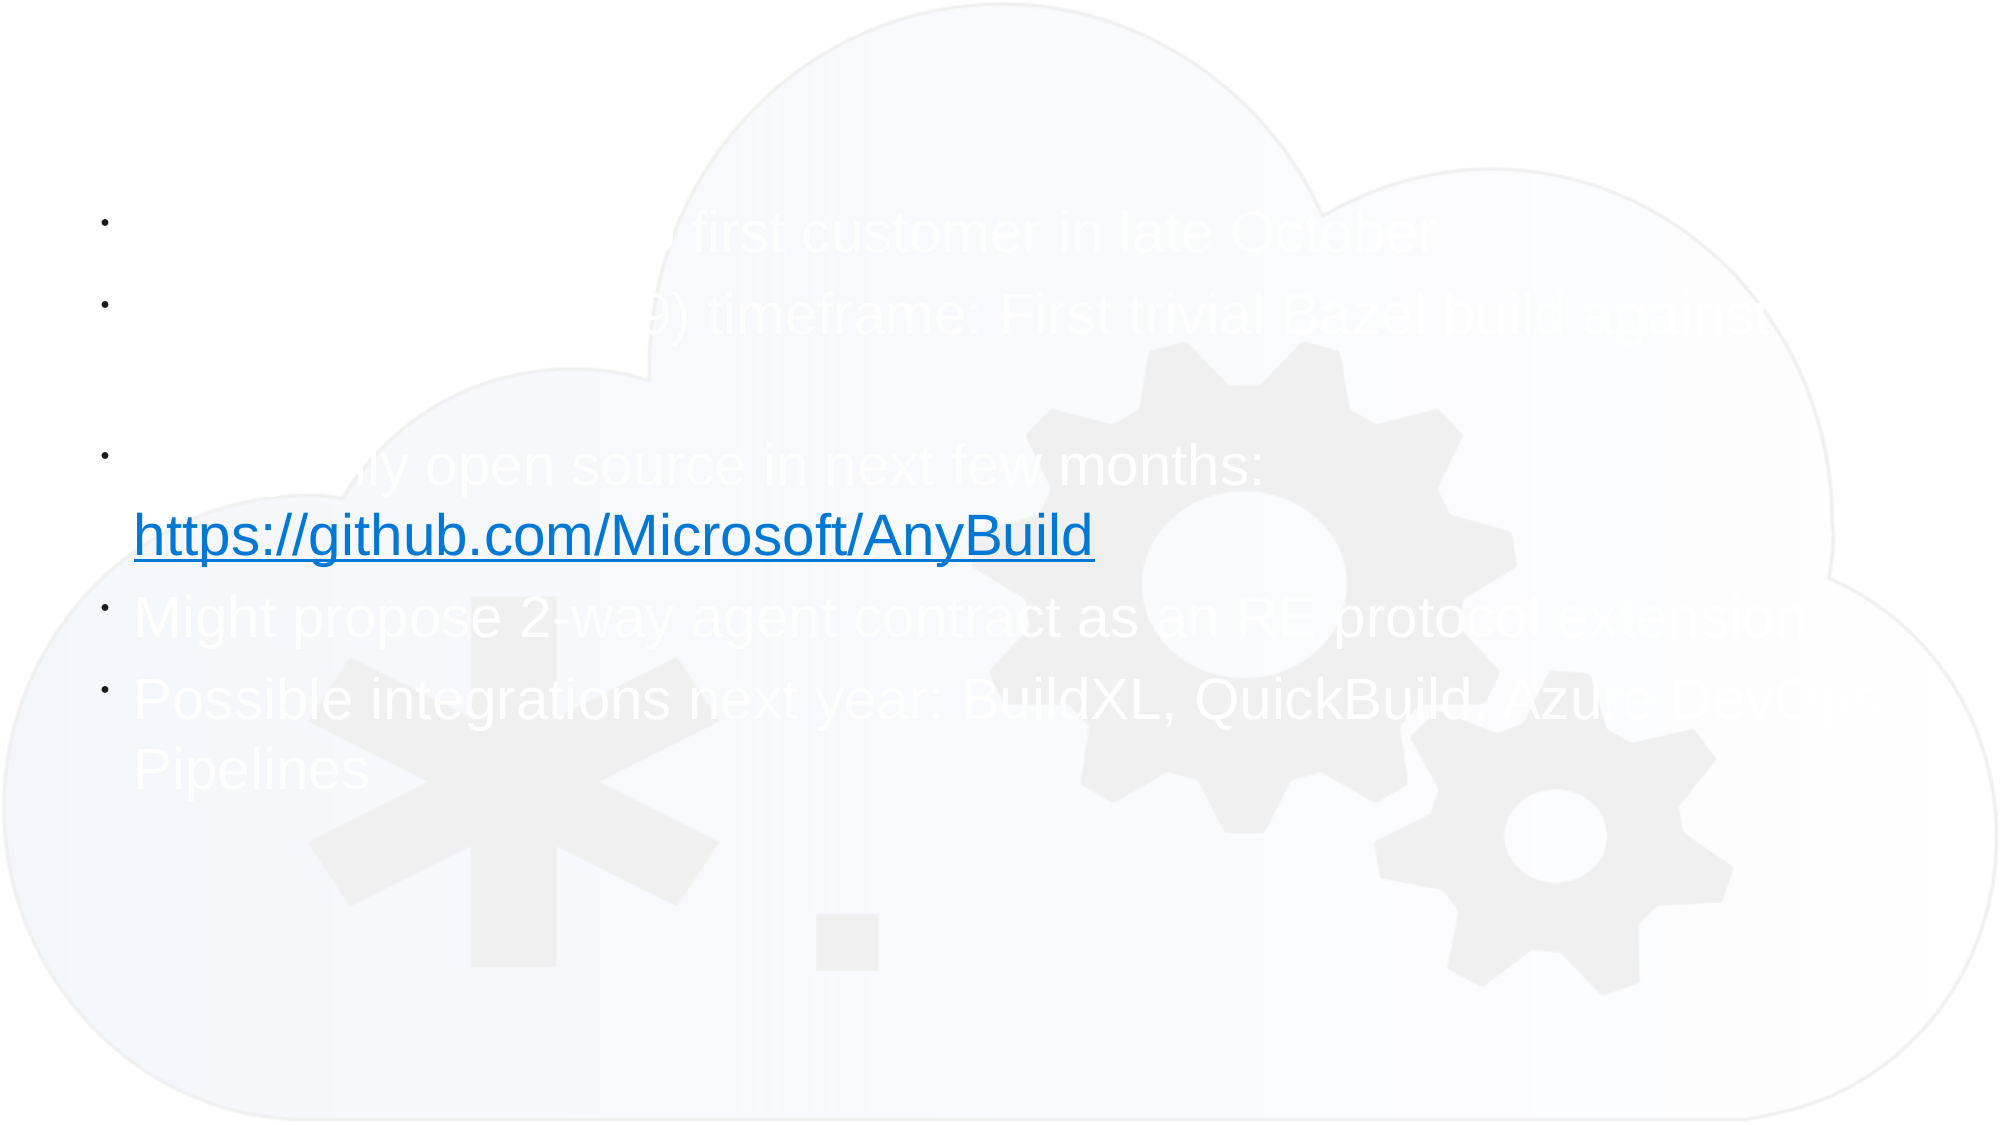

# Roadmap
Shipping internally to first customer in late October
BazelCon (Dec 2019) timeframe: First trivial Bazel build against Agent
Going fully open source in next few months: https://github.com/Microsoft/AnyBuild
Might propose 2-way agent contract as an RE protocol extension
Possible integrations next year: BuildXL, QuickBuild, Azure DevOps Pipelines